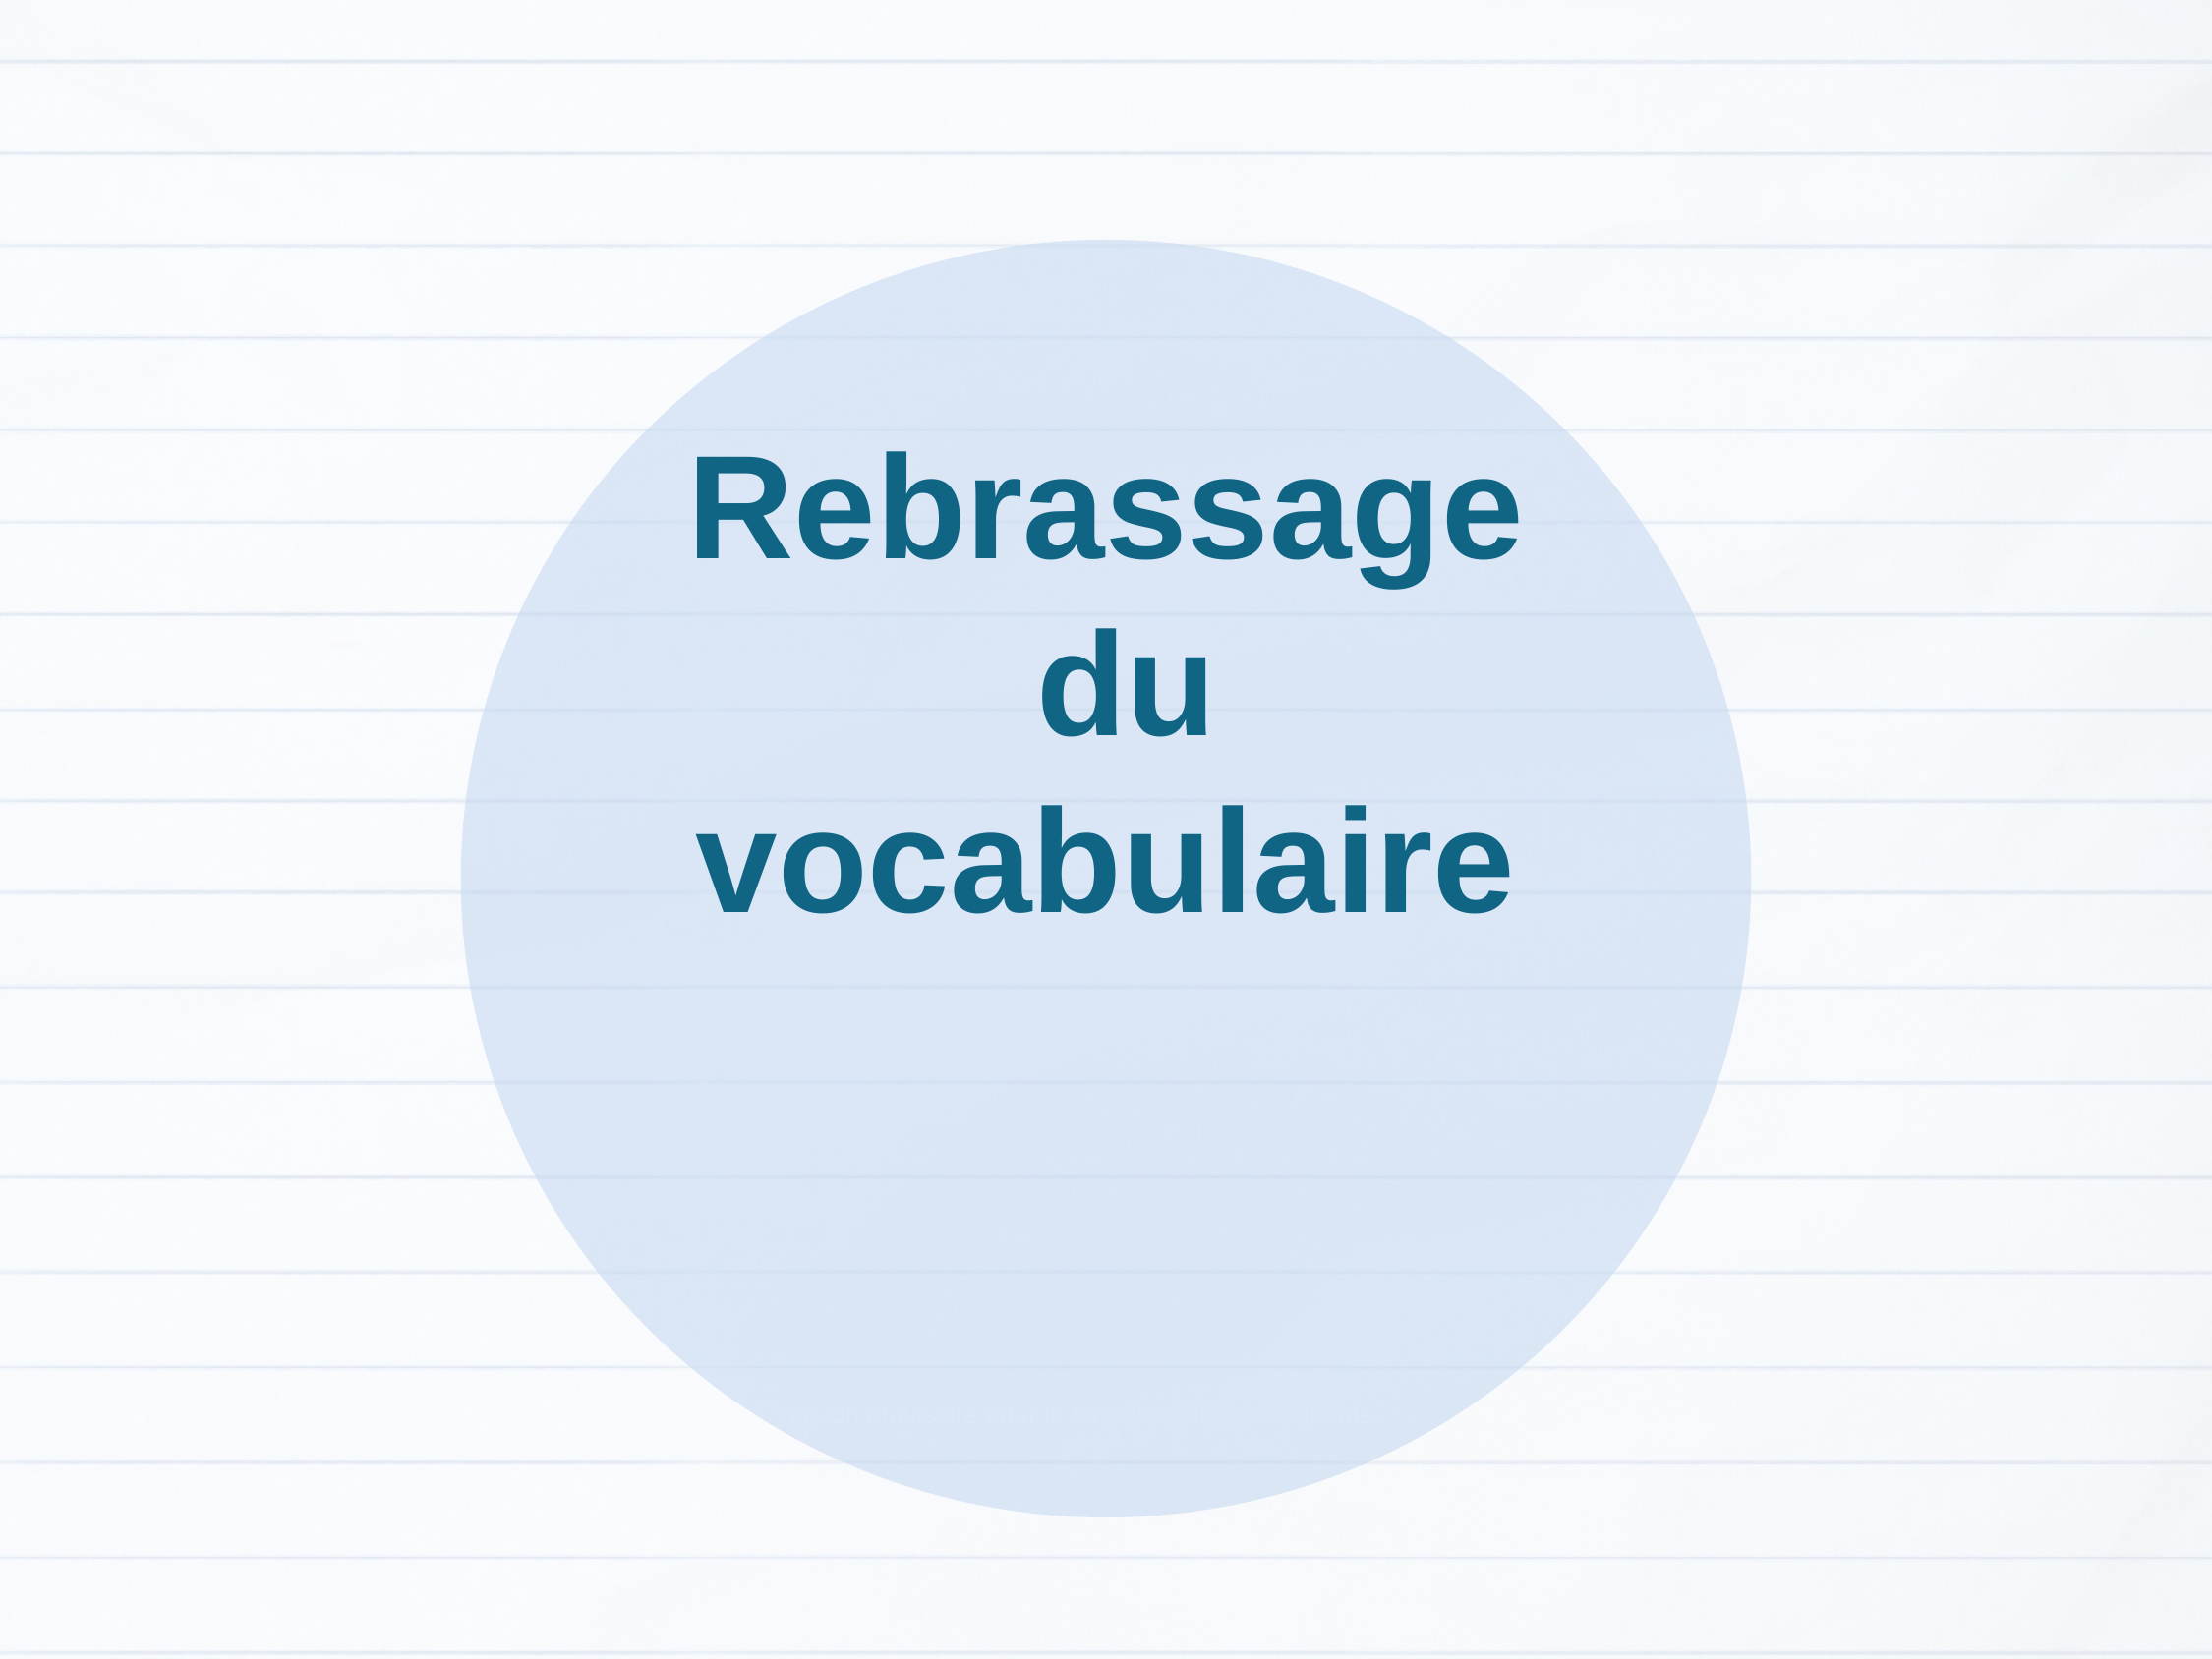

Rebrassage
 du vocabulaire

Version provisoire pour la formation des enseignants